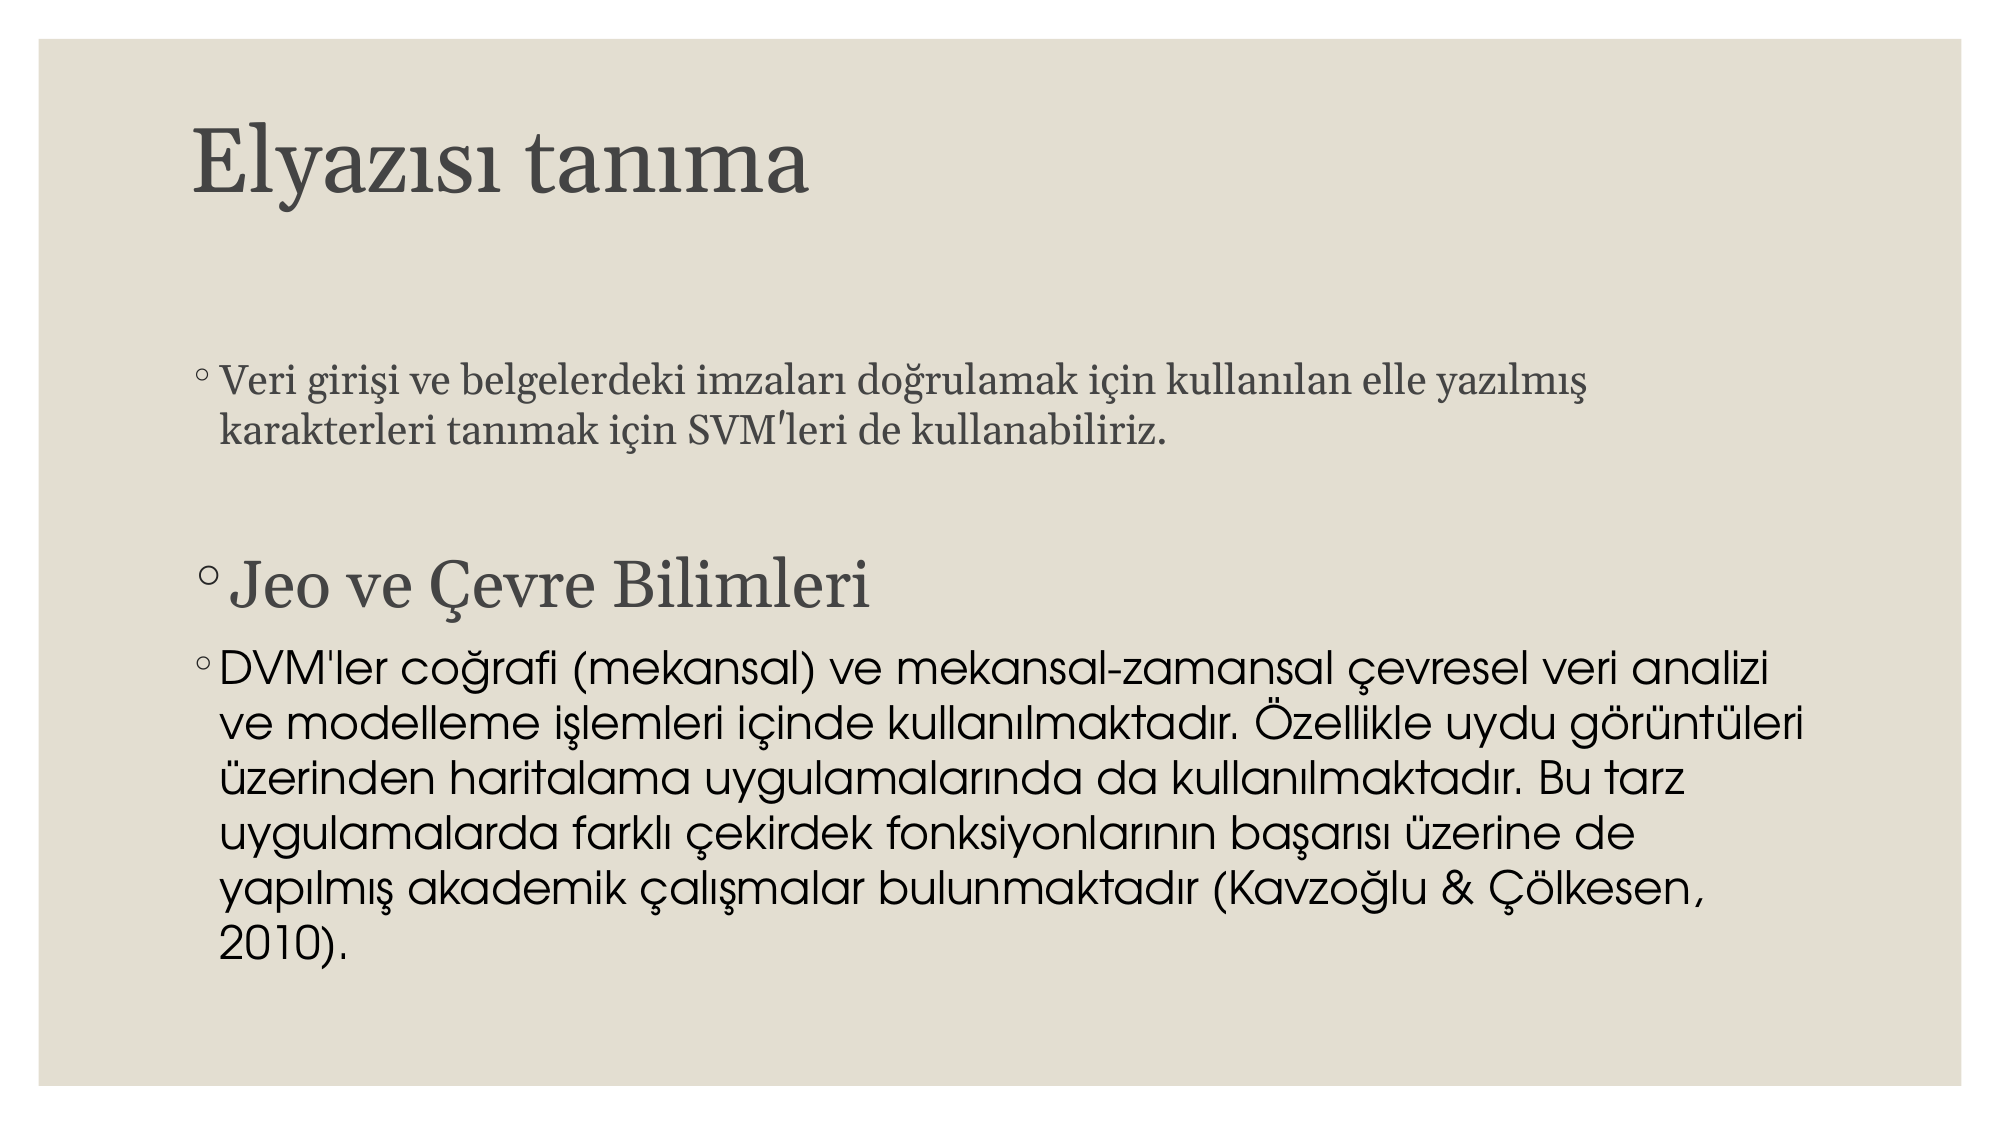

# Elyazısı tanıma
Veri girişi ve belgelerdeki imzaları doğrulamak için kullanılan elle yazılmış karakterleri tanımak için SVM'leri de kullanabiliriz.

Jeo ve Çevre Bilimleri
DVM'ler coğrafi (mekansal) ve mekansal-zamansal çevresel veri analizi ve modelleme işlemleri içinde kullanılmaktadır. Özellikle uydu görüntüleri üzerinden haritalama uygulamalarında da kullanılmaktadır. Bu tarz uygulamalarda farklı çekirdek fonksiyonlarının başarısı üzerine de yapılmış akademik çalışmalar bulunmaktadır (Kavzoğlu & Çölkesen, 2010).